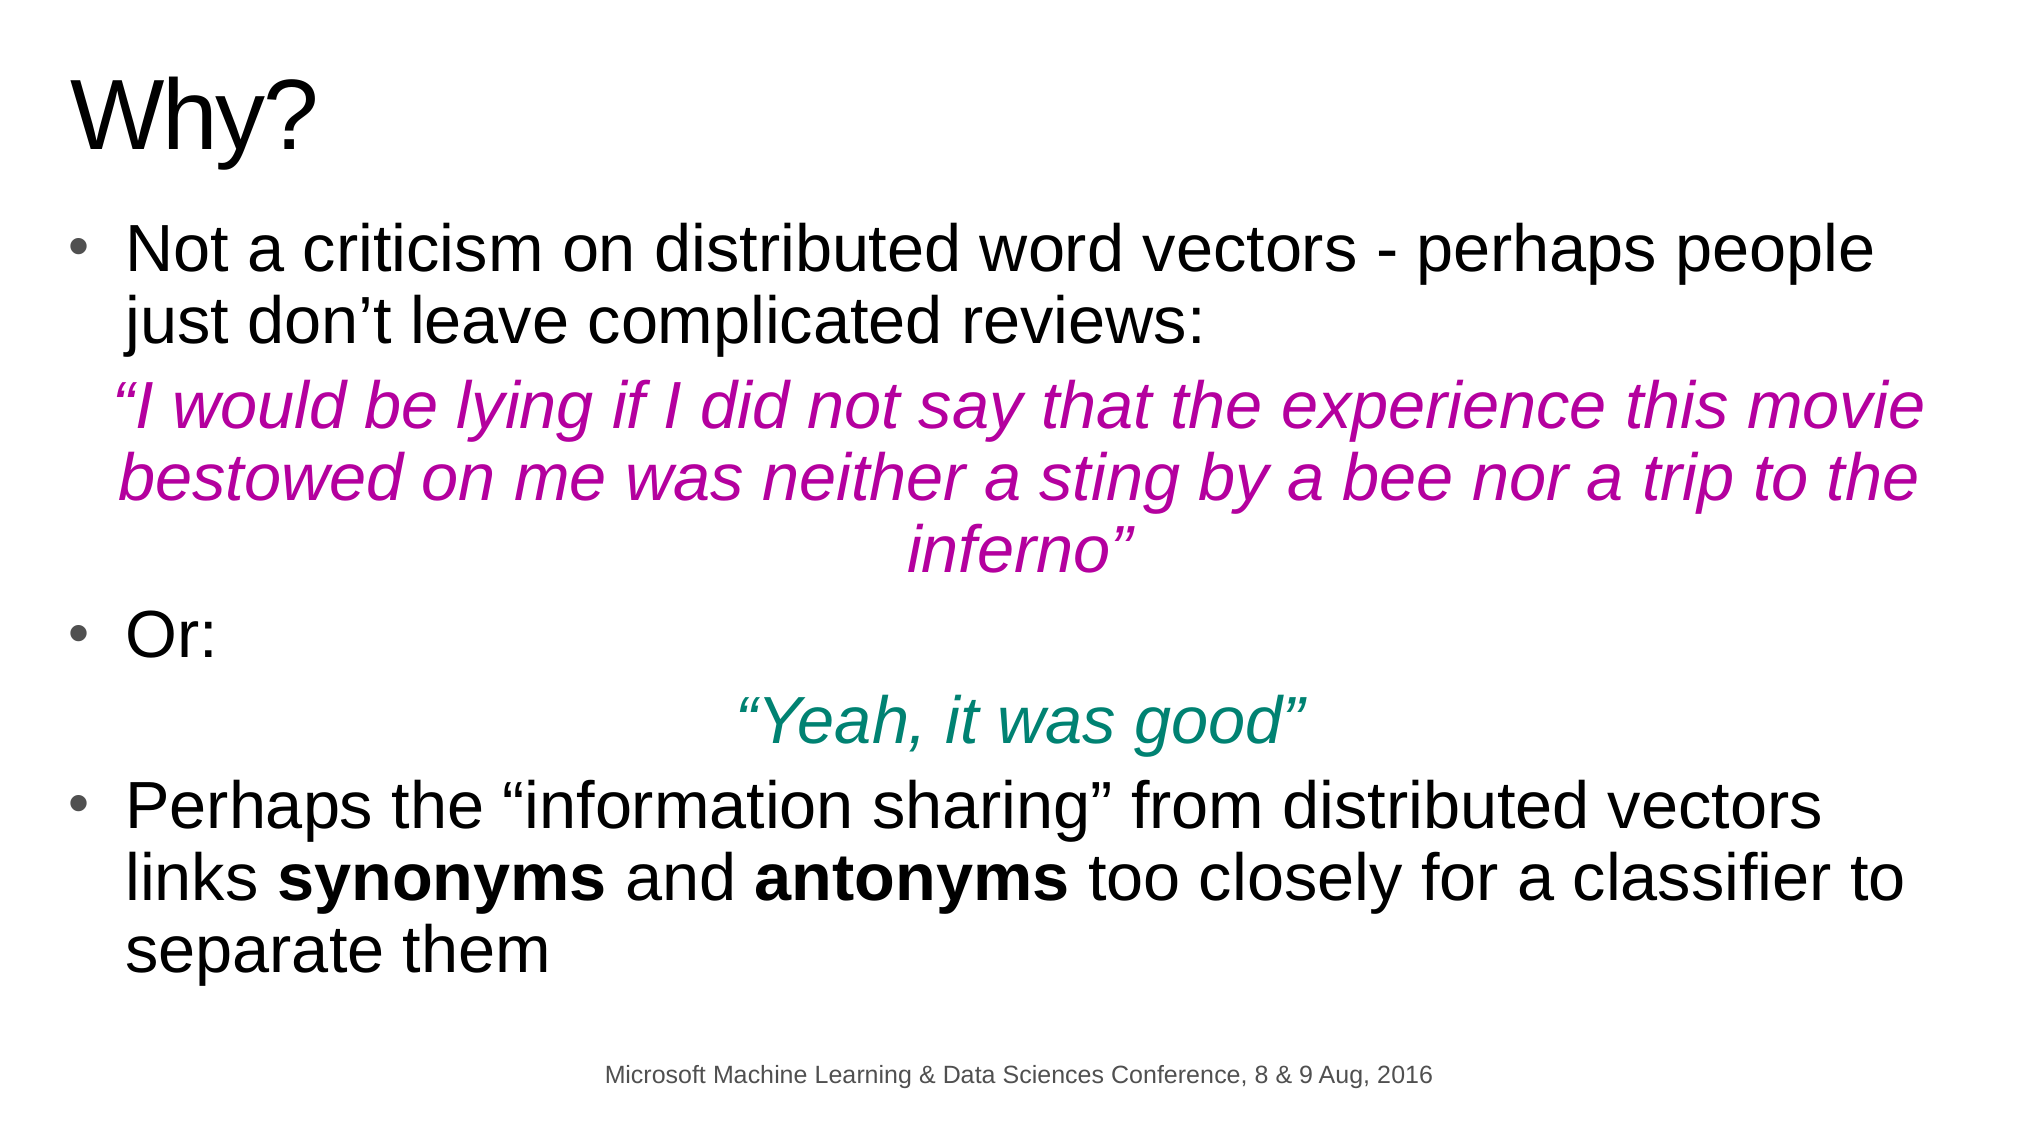

# Why?
Not a criticism on distributed word vectors - perhaps people just don’t leave complicated reviews:
“I would be lying if I did not say that the experience this movie bestowed on me was neither a sting by a bee nor a trip to the inferno”
Or:
“Yeah, it was good”
Perhaps the “information sharing” from distributed vectors links synonyms and antonyms too closely for a classifier to separate them